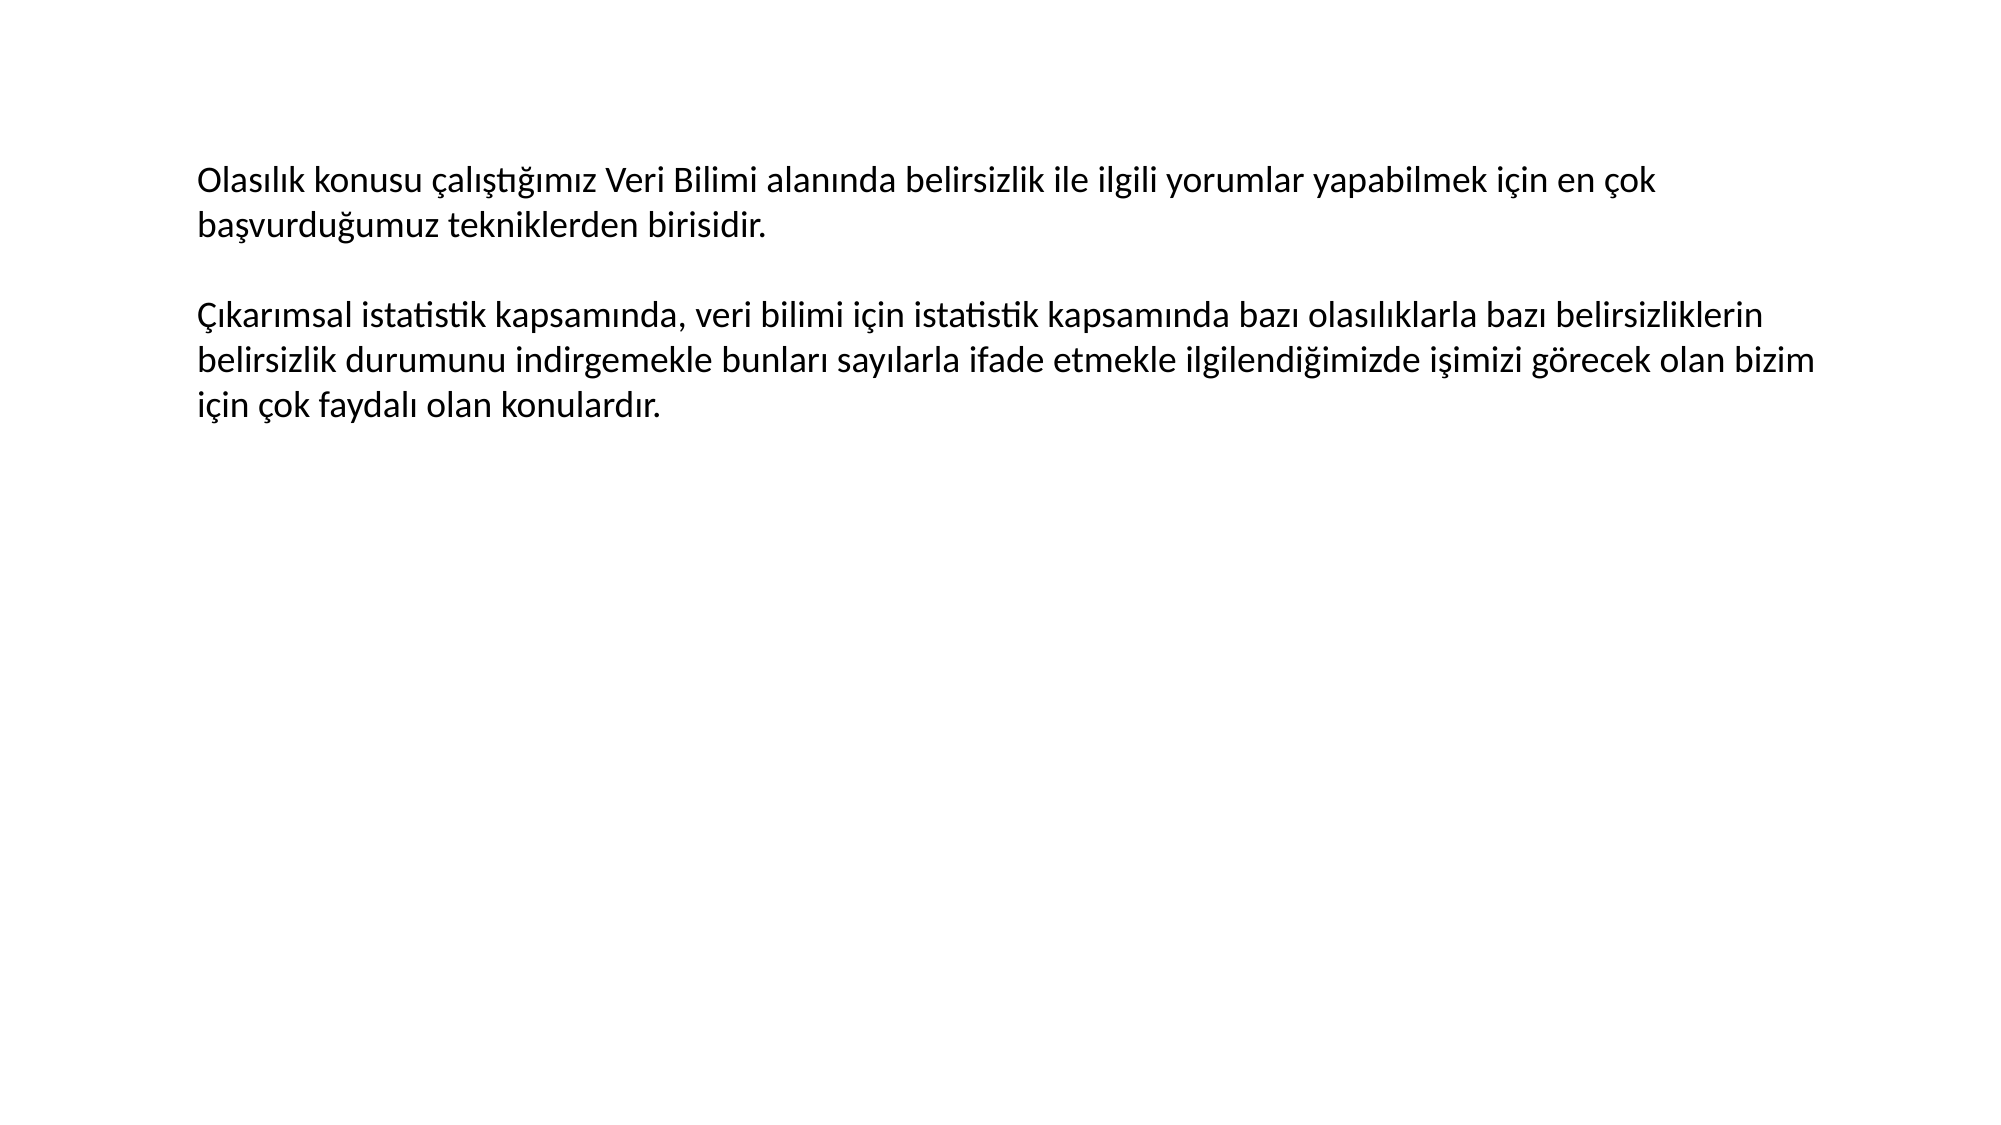

Olasılık konusu çalıştığımız Veri Bilimi alanında belirsizlik ile ilgili yorumlar yapabilmek için en çok başvurduğumuz tekniklerden birisidir.

Çıkarımsal istatistik kapsamında, veri bilimi için istatistik kapsamında bazı olasılıklarla bazı belirsizliklerin belirsizlik durumunu indirgemekle bunları sayılarla ifade etmekle ilgilendiğimizde işimizi görecek olan bizim için çok faydalı olan konulardır.